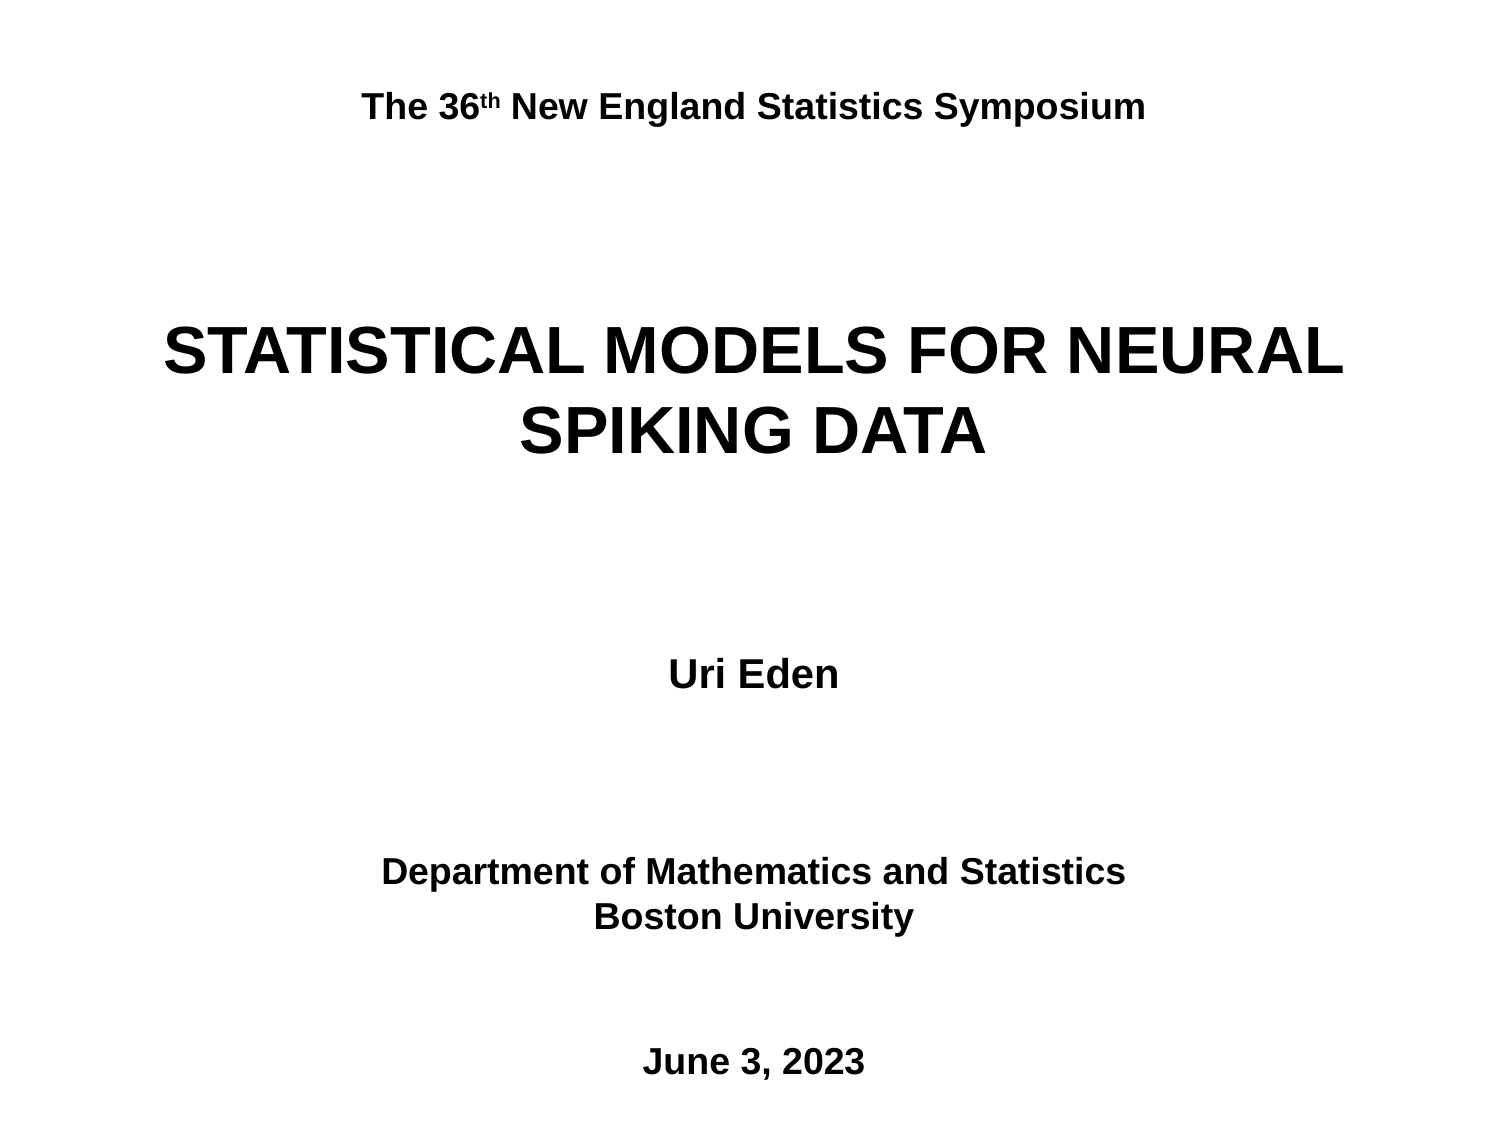

The 36th New England Statistics Symposium

Statistical Models for Neural Spiking Data

Uri Eden

Department of Mathematics and Statistics
Boston University

June 3, 2023